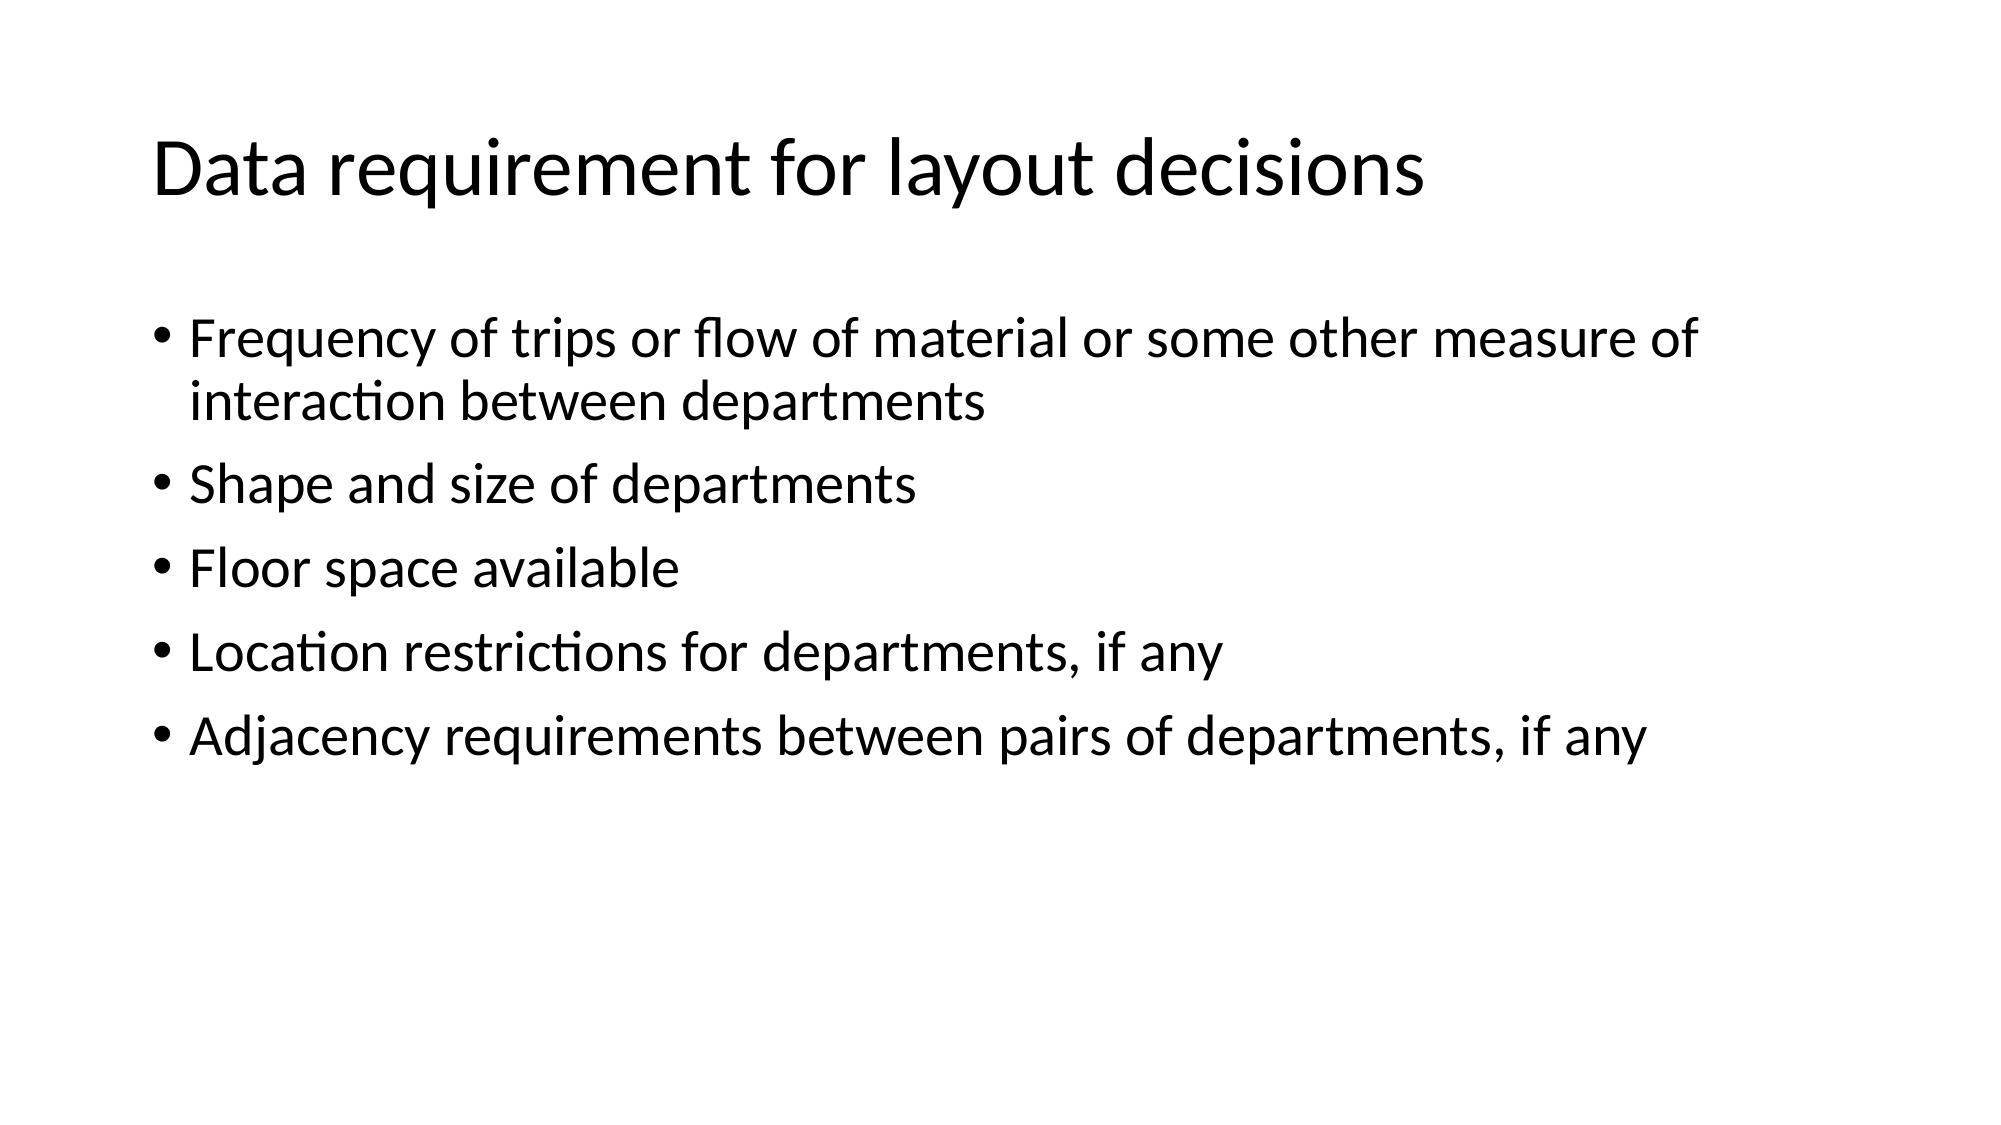

# Data requirement for layout decisions
Frequency of trips or flow of material or some other measure of interaction between departments
Shape and size of departments
Floor space available
Location restrictions for departments, if any
Adjacency requirements between pairs of departments, if any